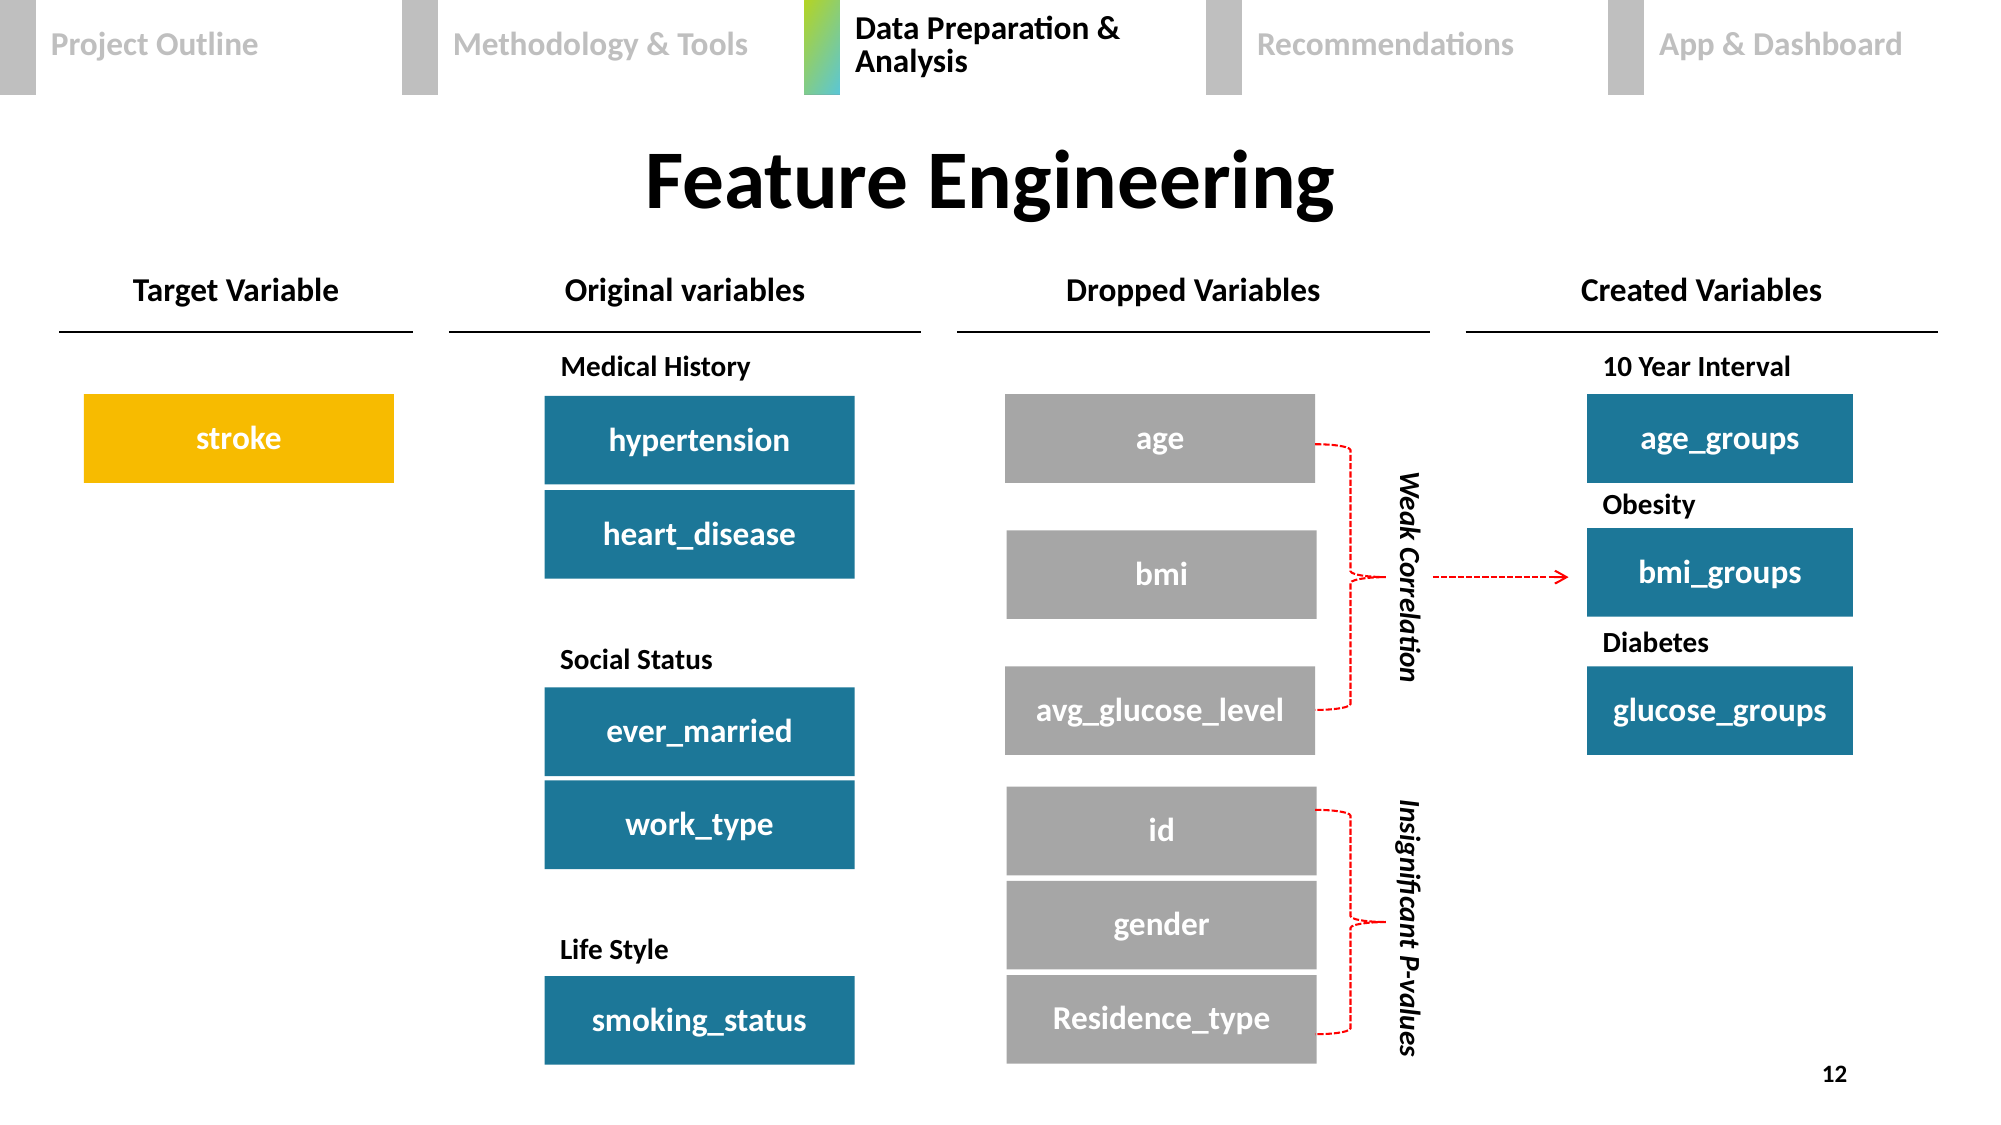

|  | Project Outline |  | Methodology & Tools |  | Data Preparation & Analysis |  | Recommendations |  | App & Dashboard |
| --- | --- | --- | --- | --- | --- | --- | --- | --- | --- |
# Feature Engineering
| Target Variable |  | Original variables |  | Dropped Variables |  | Created Variables |
| --- | --- | --- | --- | --- | --- | --- |
Medical History
10 Year Interval
stroke
age
age_groups
hypertension

Obesity
heart_disease
bmi_groups
bmi
Weak Correlation
Diabetes
Social Status
avg_glucose_level
glucose_groups
ever_married
work_type
id

gender
Insignificant P-values
Life Style
Residence_type
smoking_status
12